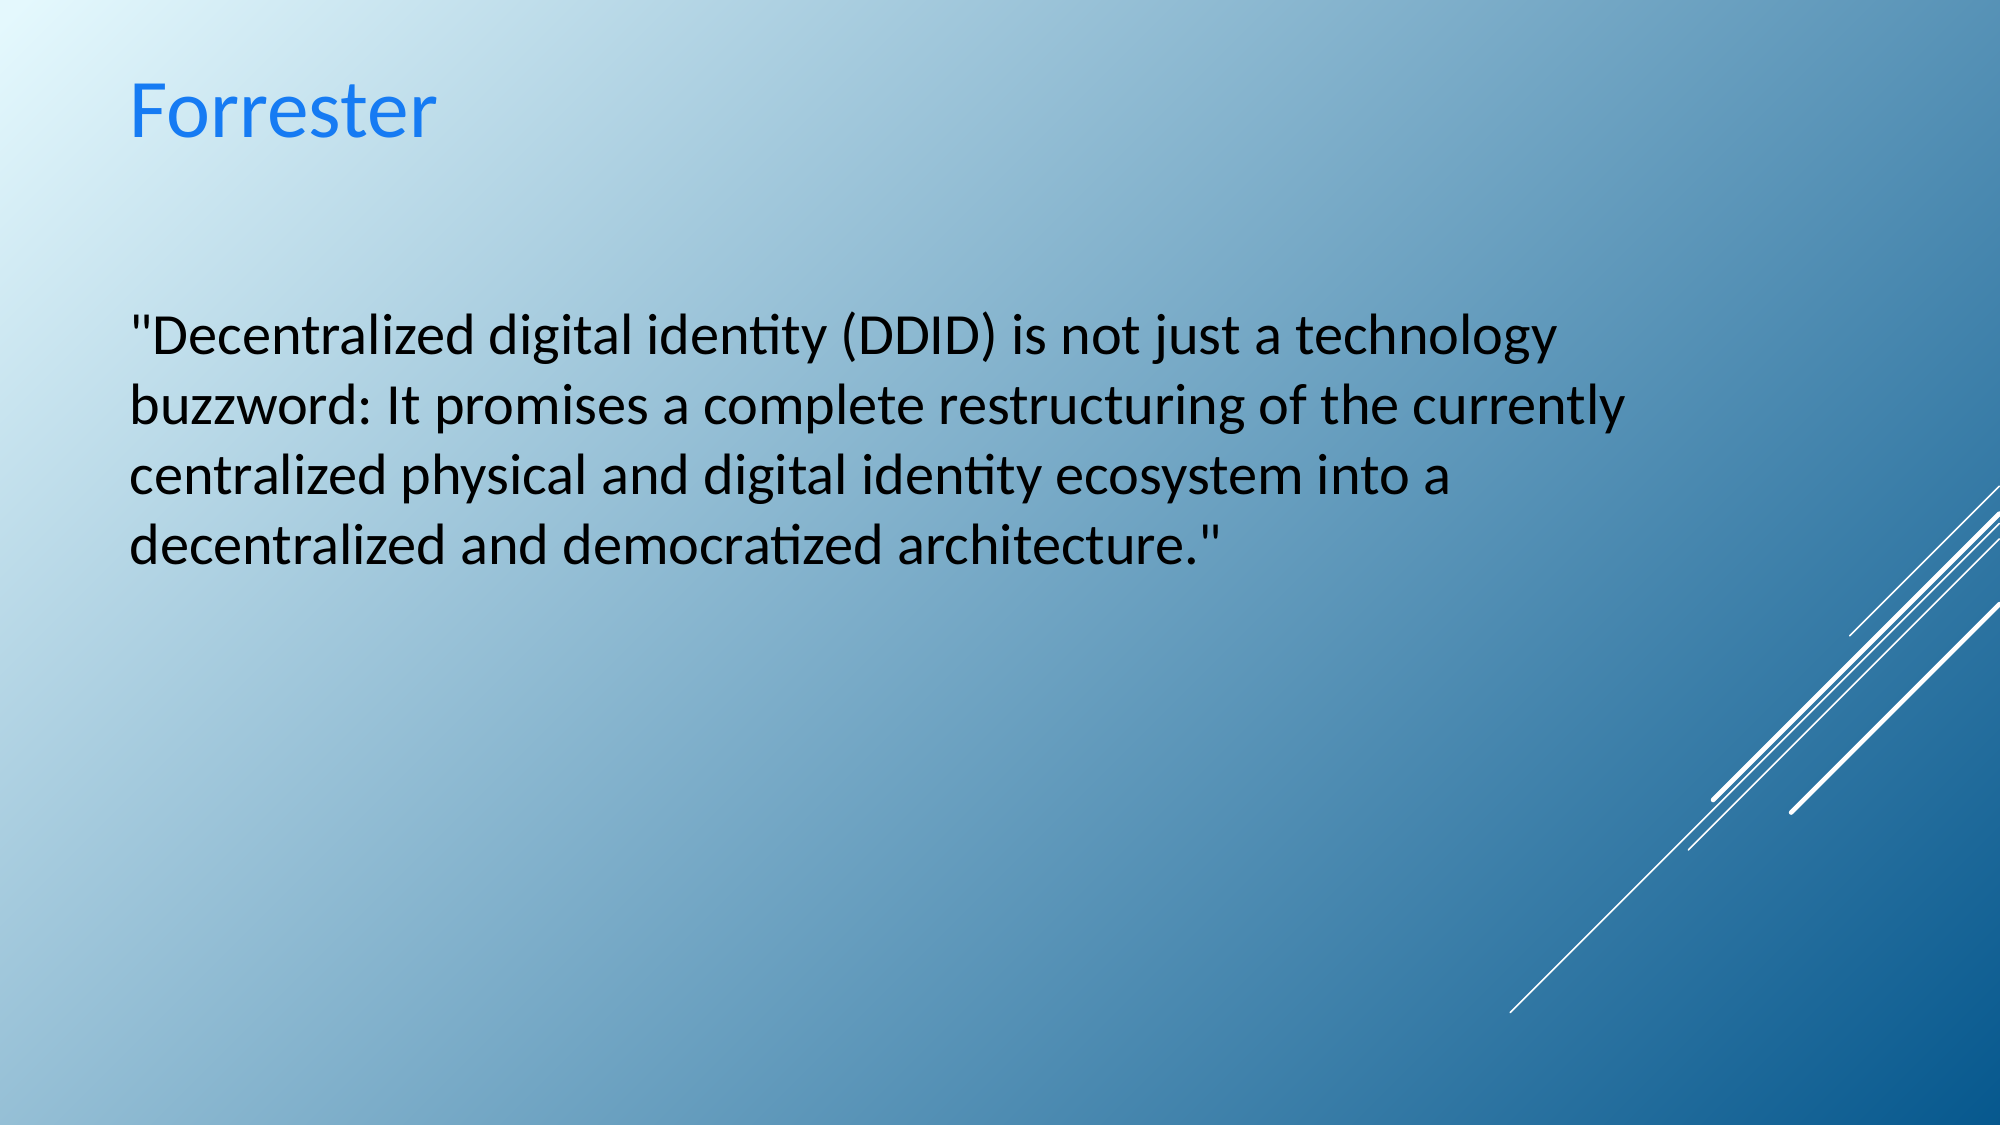

Forrester
"Decentralized digital identity (DDID) is not just a technology buzzword: It promises a complete restructuring of the currently centralized physical and digital identity ecosystem into a decentralized and democratized architecture."